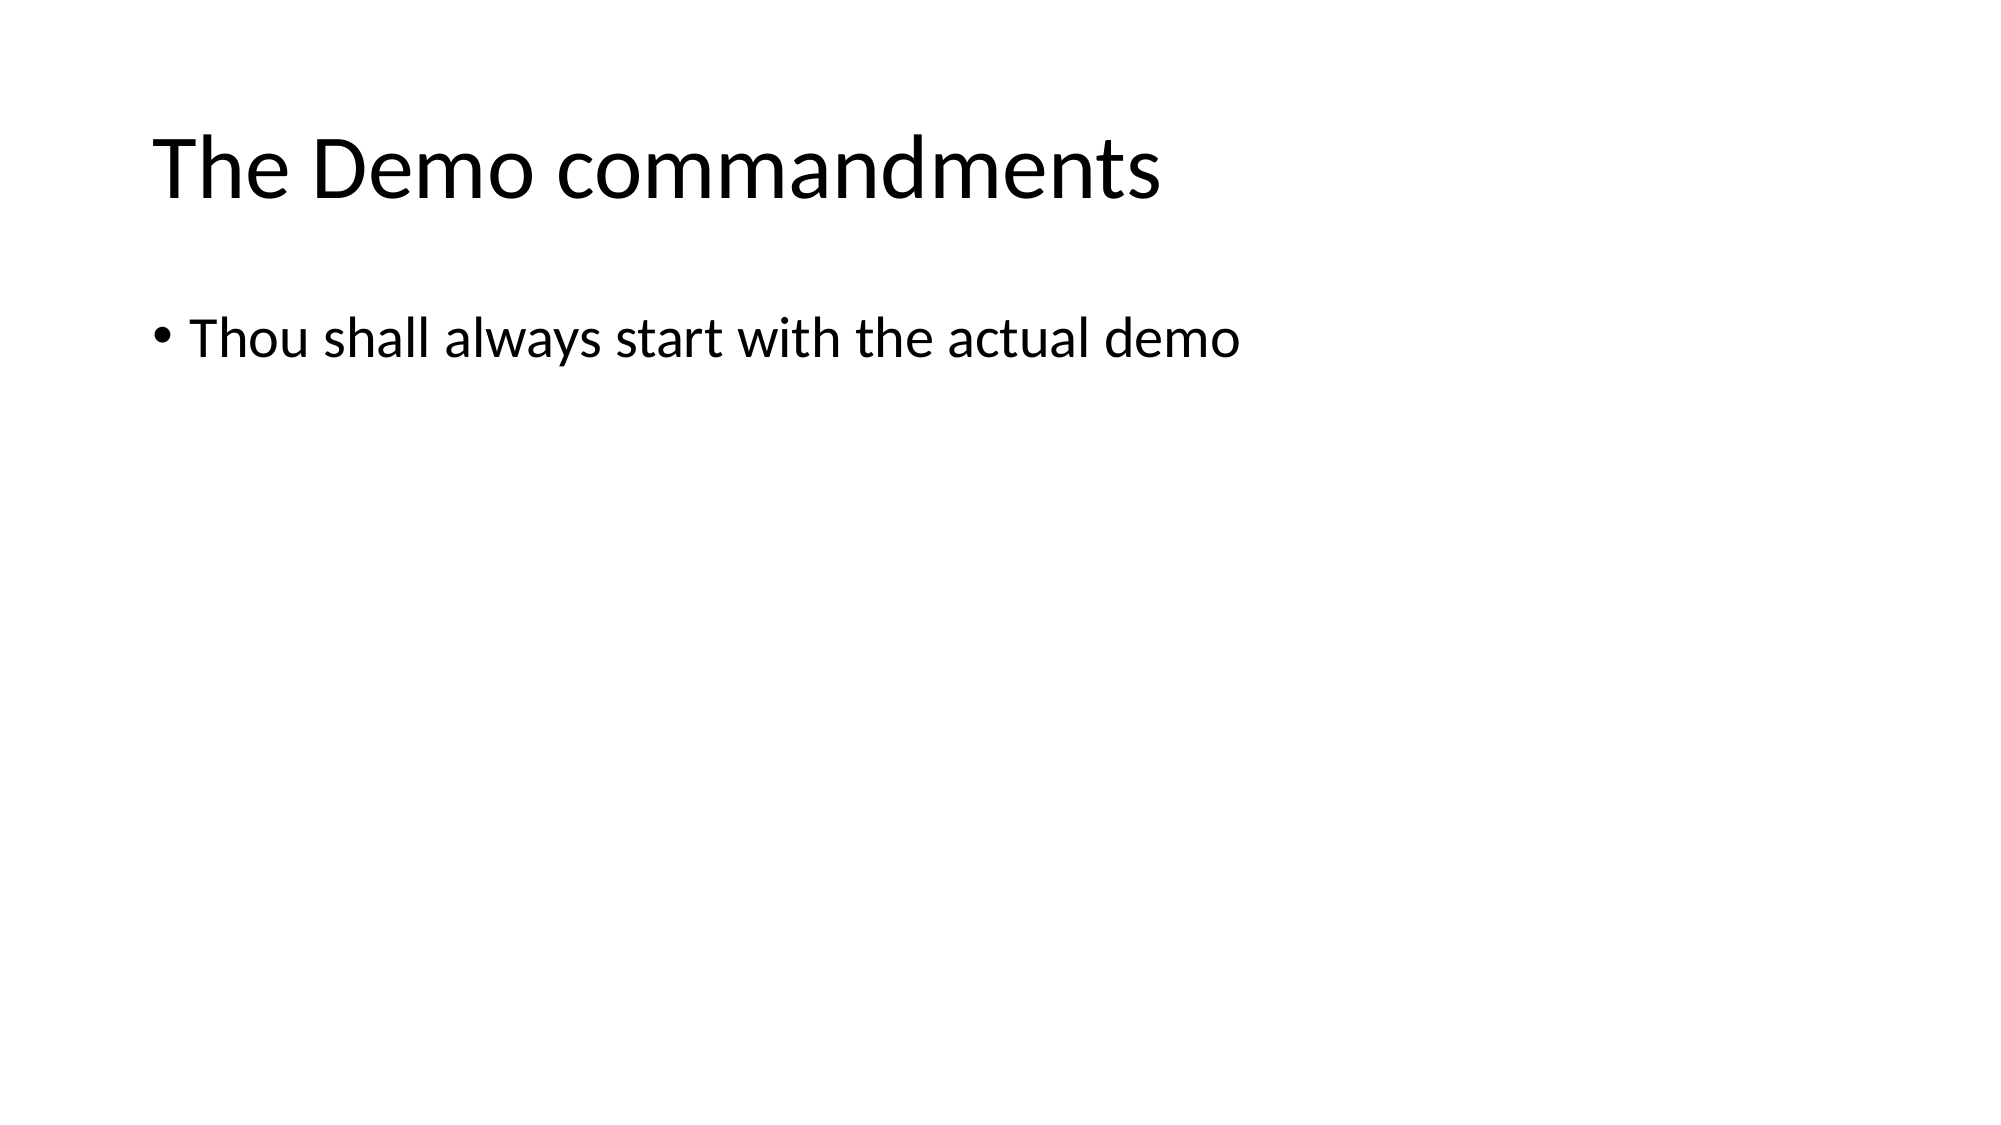

# The Demo commandments
Thou shall always start with the actual demo